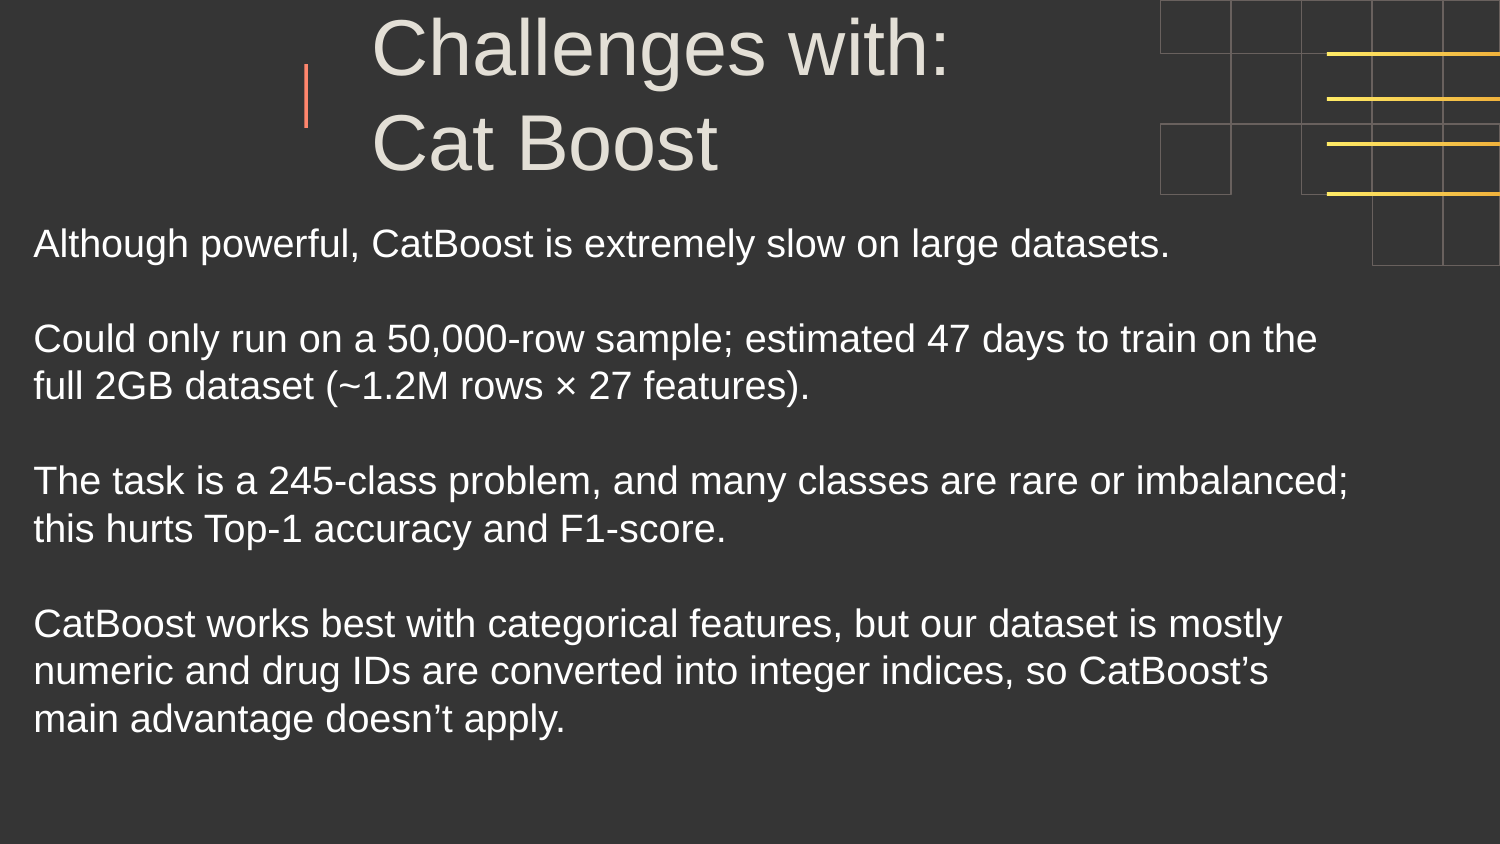

Challenges with:
Cat Boost
Although powerful, CatBoost is extremely slow on large datasets.

Could only run on a 50,000-row sample; estimated 47 days to train on the full 2GB dataset (~1.2M rows × 27 features).

The task is a 245-class problem, and many classes are rare or imbalanced; this hurts Top-1 accuracy and F1-score.

CatBoost works best with categorical features, but our dataset is mostly numeric and drug IDs are converted into integer indices, so CatBoost’s main advantage doesn’t apply.